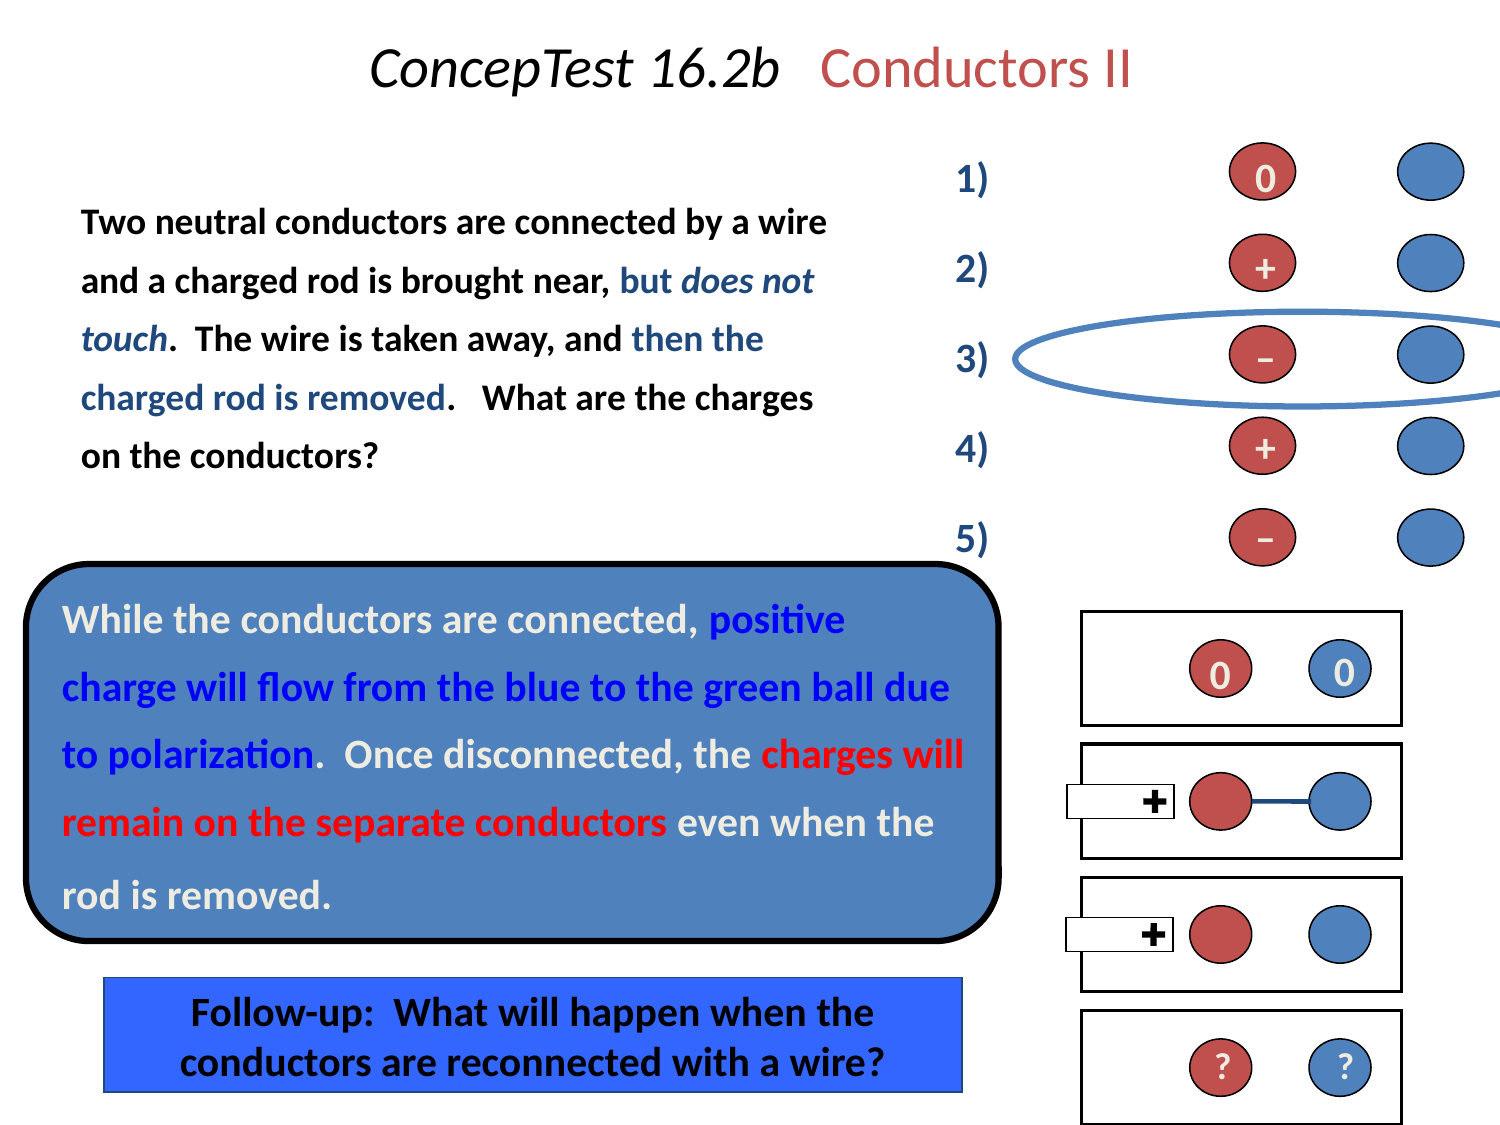

# ConcepTest 16.2b   Conductors II

1)		0		0

2)		+		–

3)		–		+

4)		+		+

5)		–	 	–
	Two neutral conductors are connected by a wire and a charged rod is brought near, but does not touch.  The wire is taken away, and then the charged rod is removed.   What are the charges on the conductors?

	While the conductors are connected, positive charge will flow from the blue to the green ball due to polarization.  Once disconnected, the charges will remain on the separate conductors even when the rod is removed.

0
0

Follow-up:  What will happen when the conductors are reconnected with a wire?

?
?